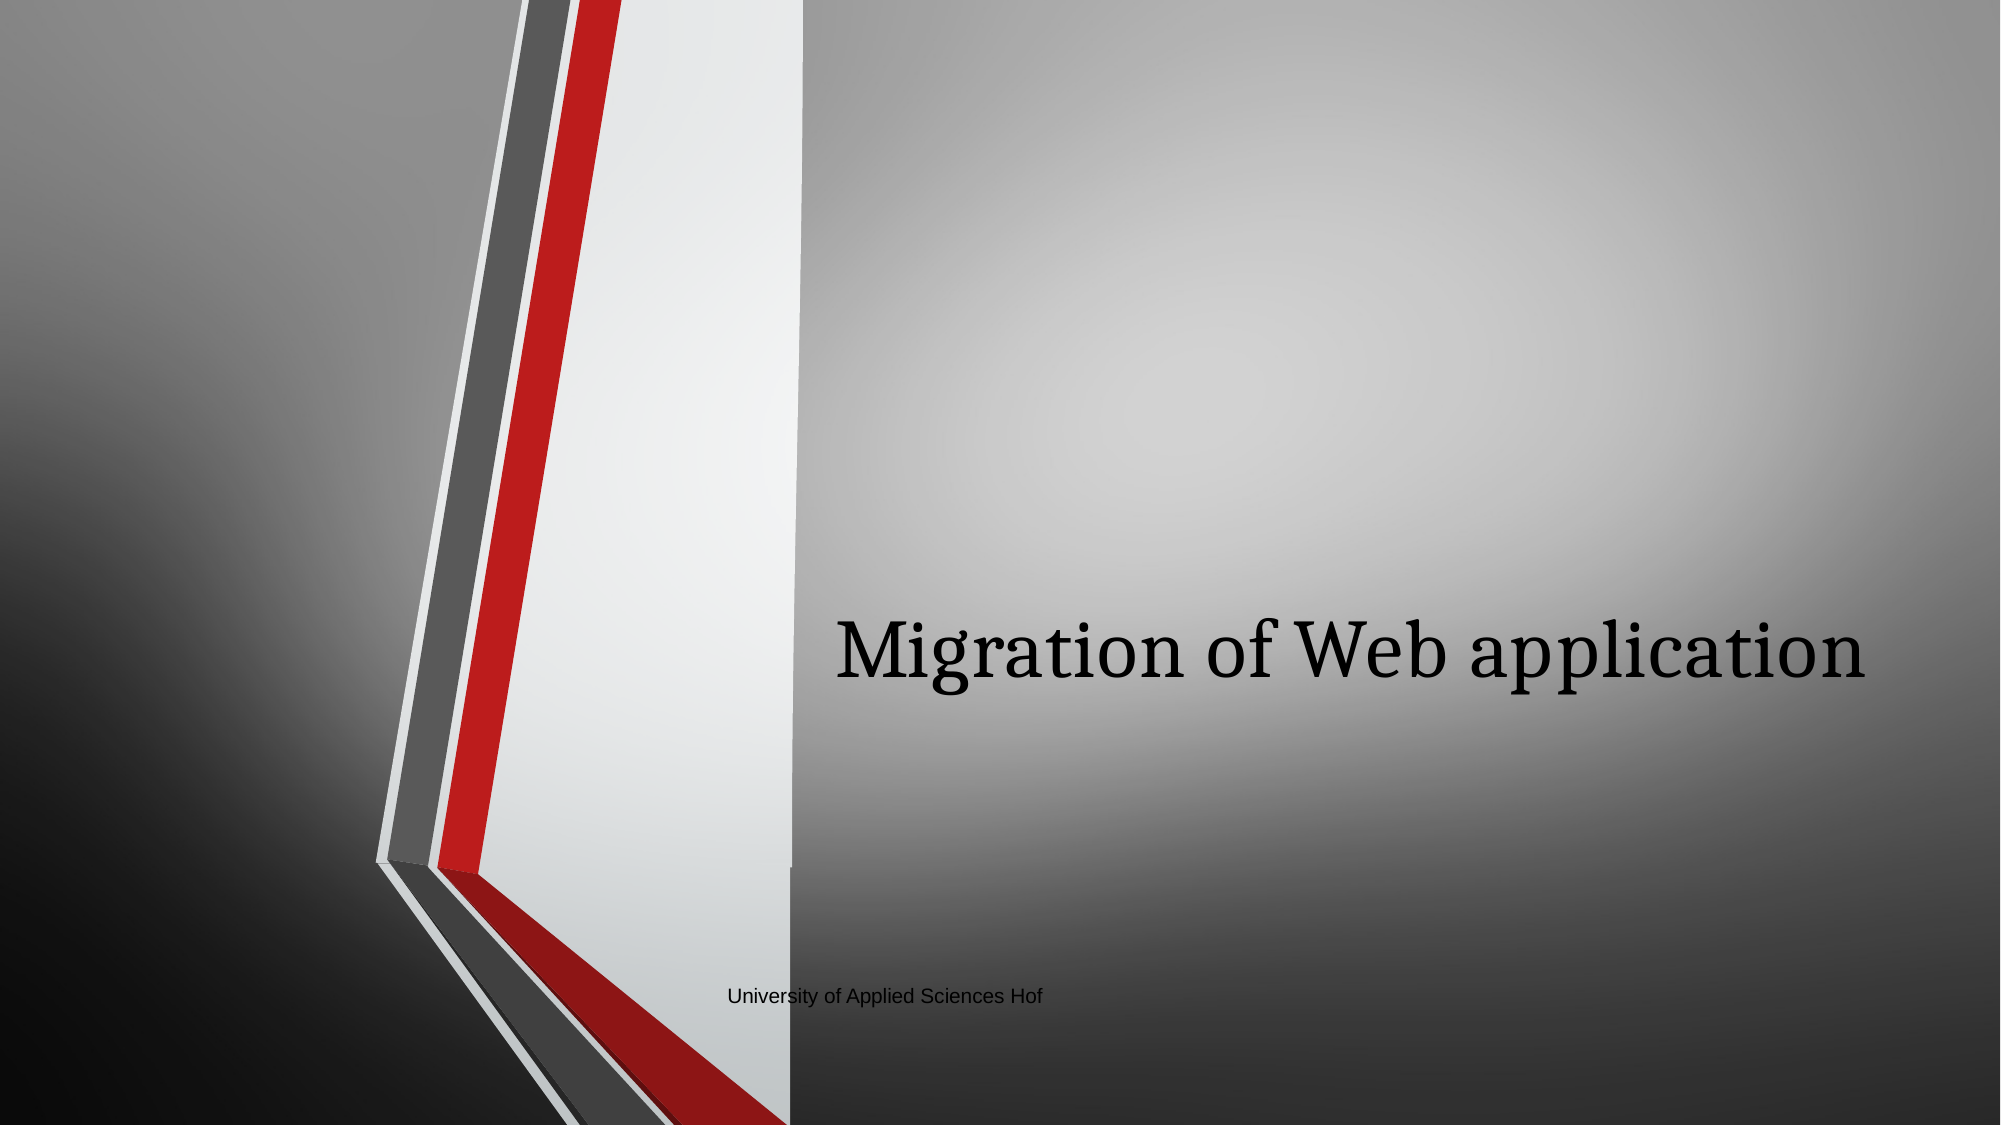

# Migration of Web application
36
University of Applied Sciences Hof